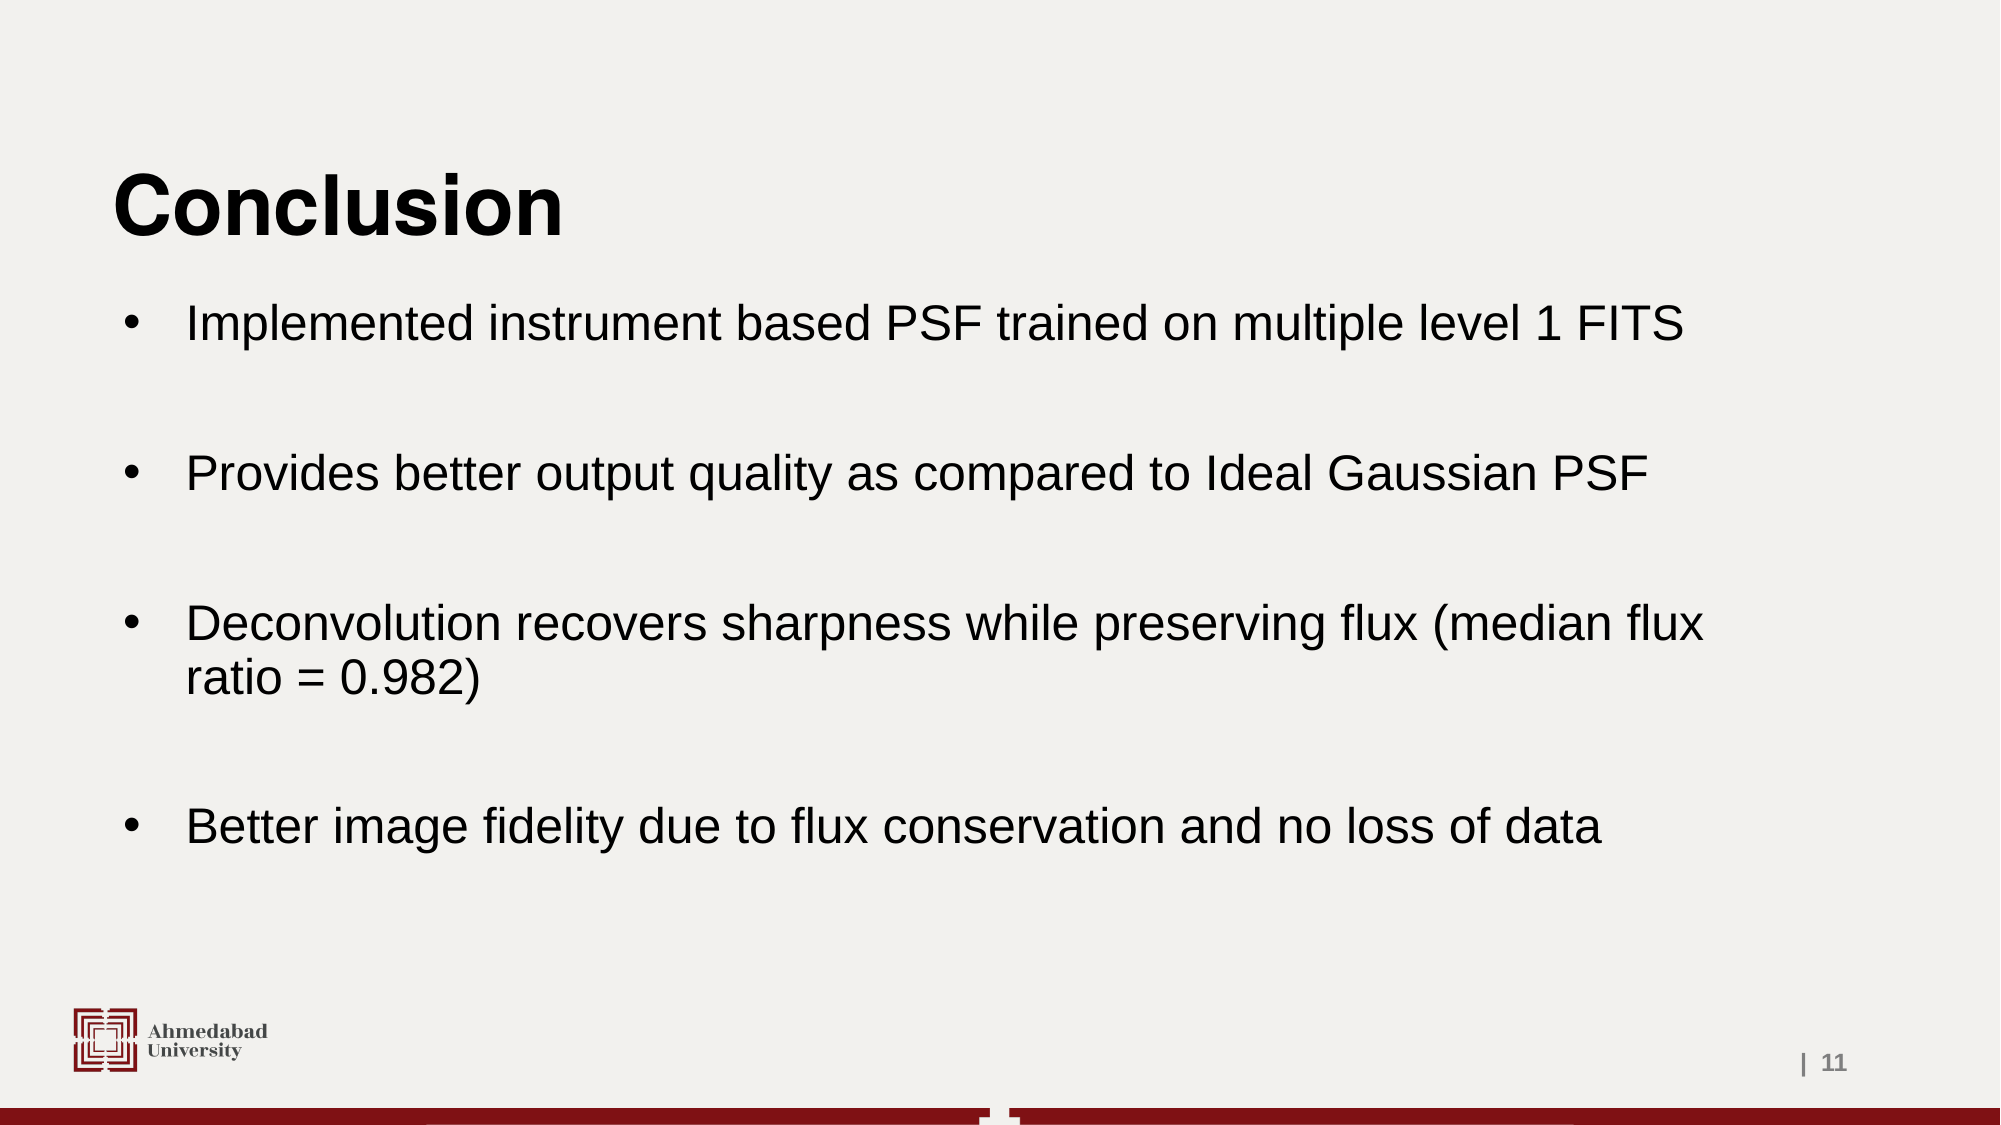

# Conclusion
Implemented instrument based PSF trained on multiple level 1 FITS

Provides better output quality as compared to Ideal Gaussian PSF

Deconvolution recovers sharpness while preserving flux (median flux ratio = 0.982)

Better image fidelity due to flux conservation and no loss of data

|  11